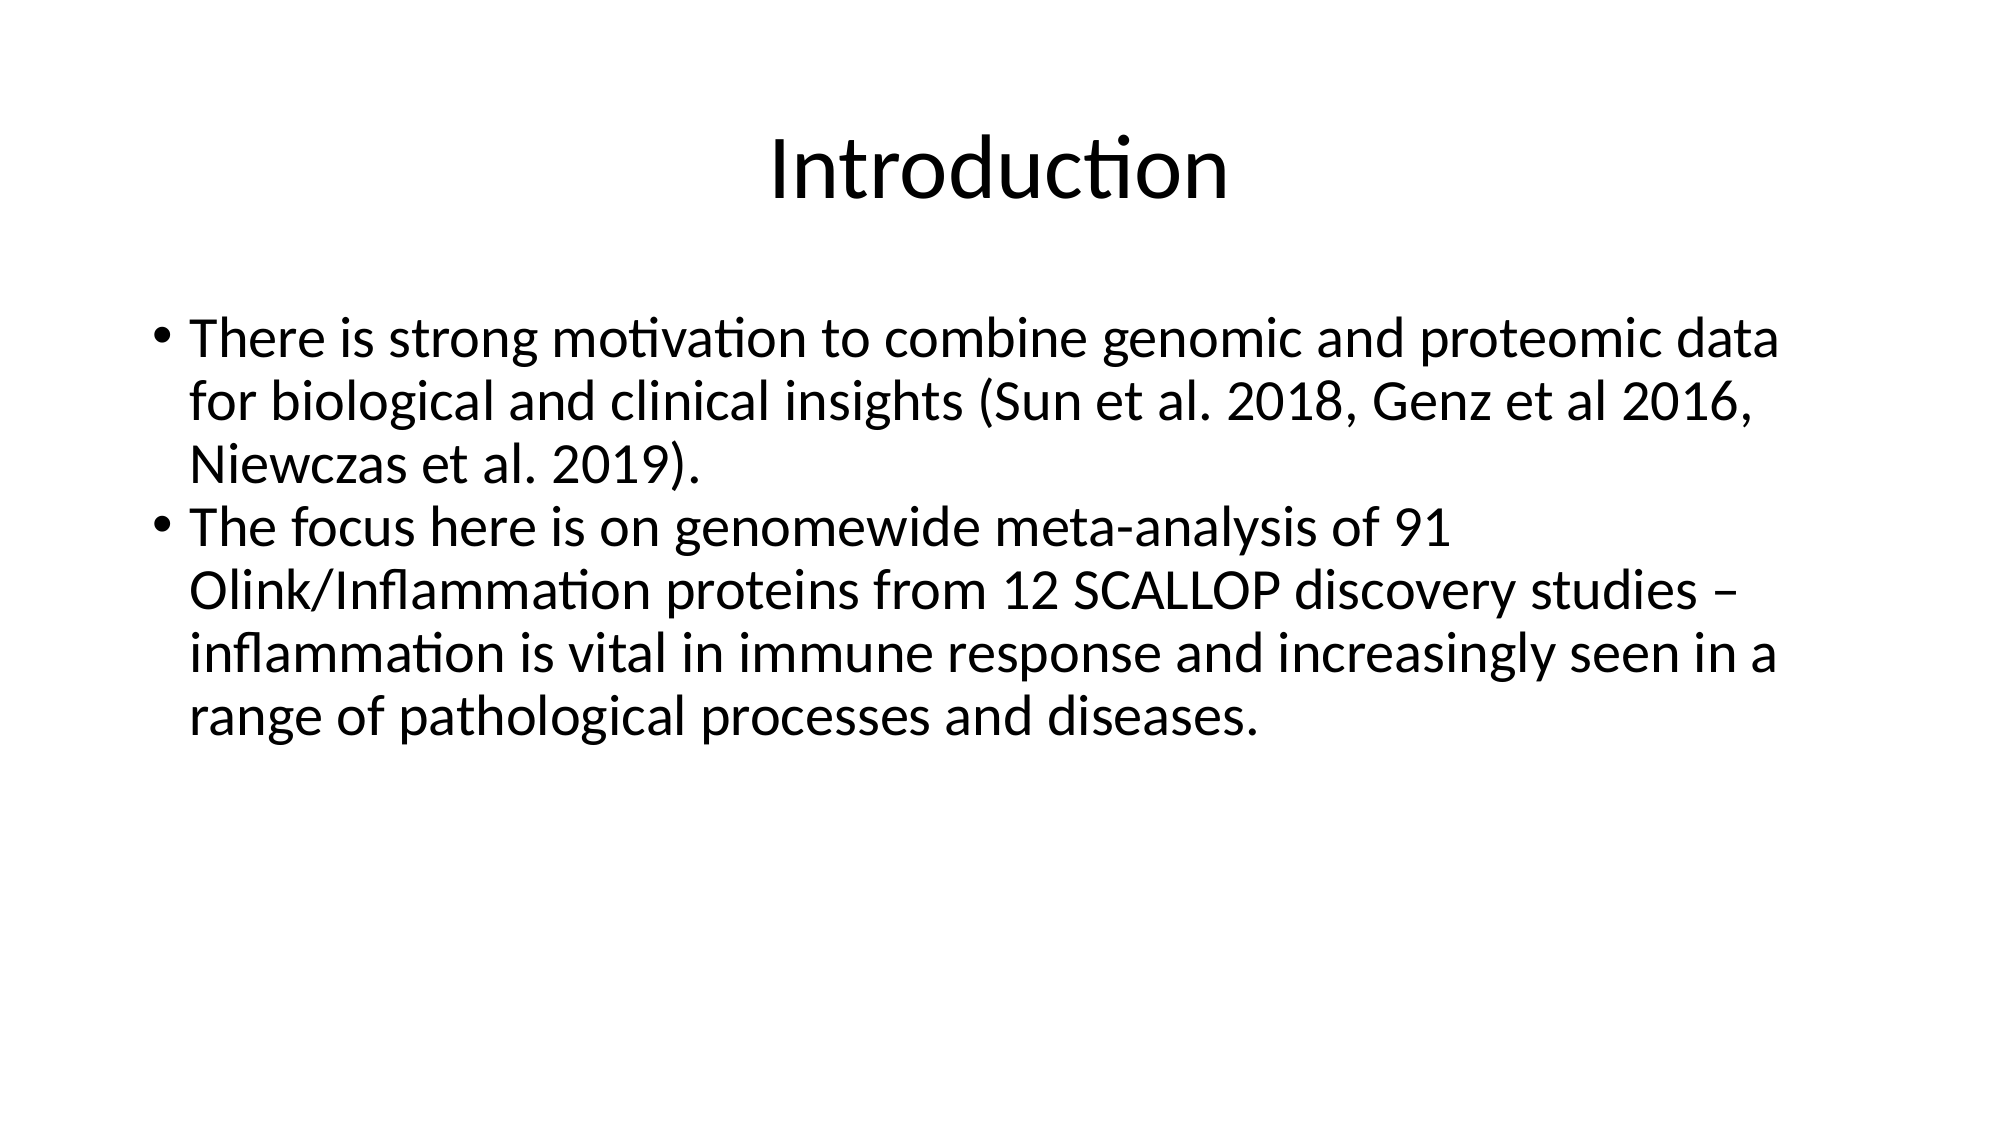

# Introduction
There is strong motivation to combine genomic and proteomic data for biological and clinical insights (Sun et al. 2018, Genz et al 2016, Niewczas et al. 2019).
The focus here is on genomewide meta-analysis of 91 Olink/Inflammation proteins from 12 SCALLOP discovery studies –inflammation is vital in immune response and increasingly seen in a range of pathological processes and diseases.